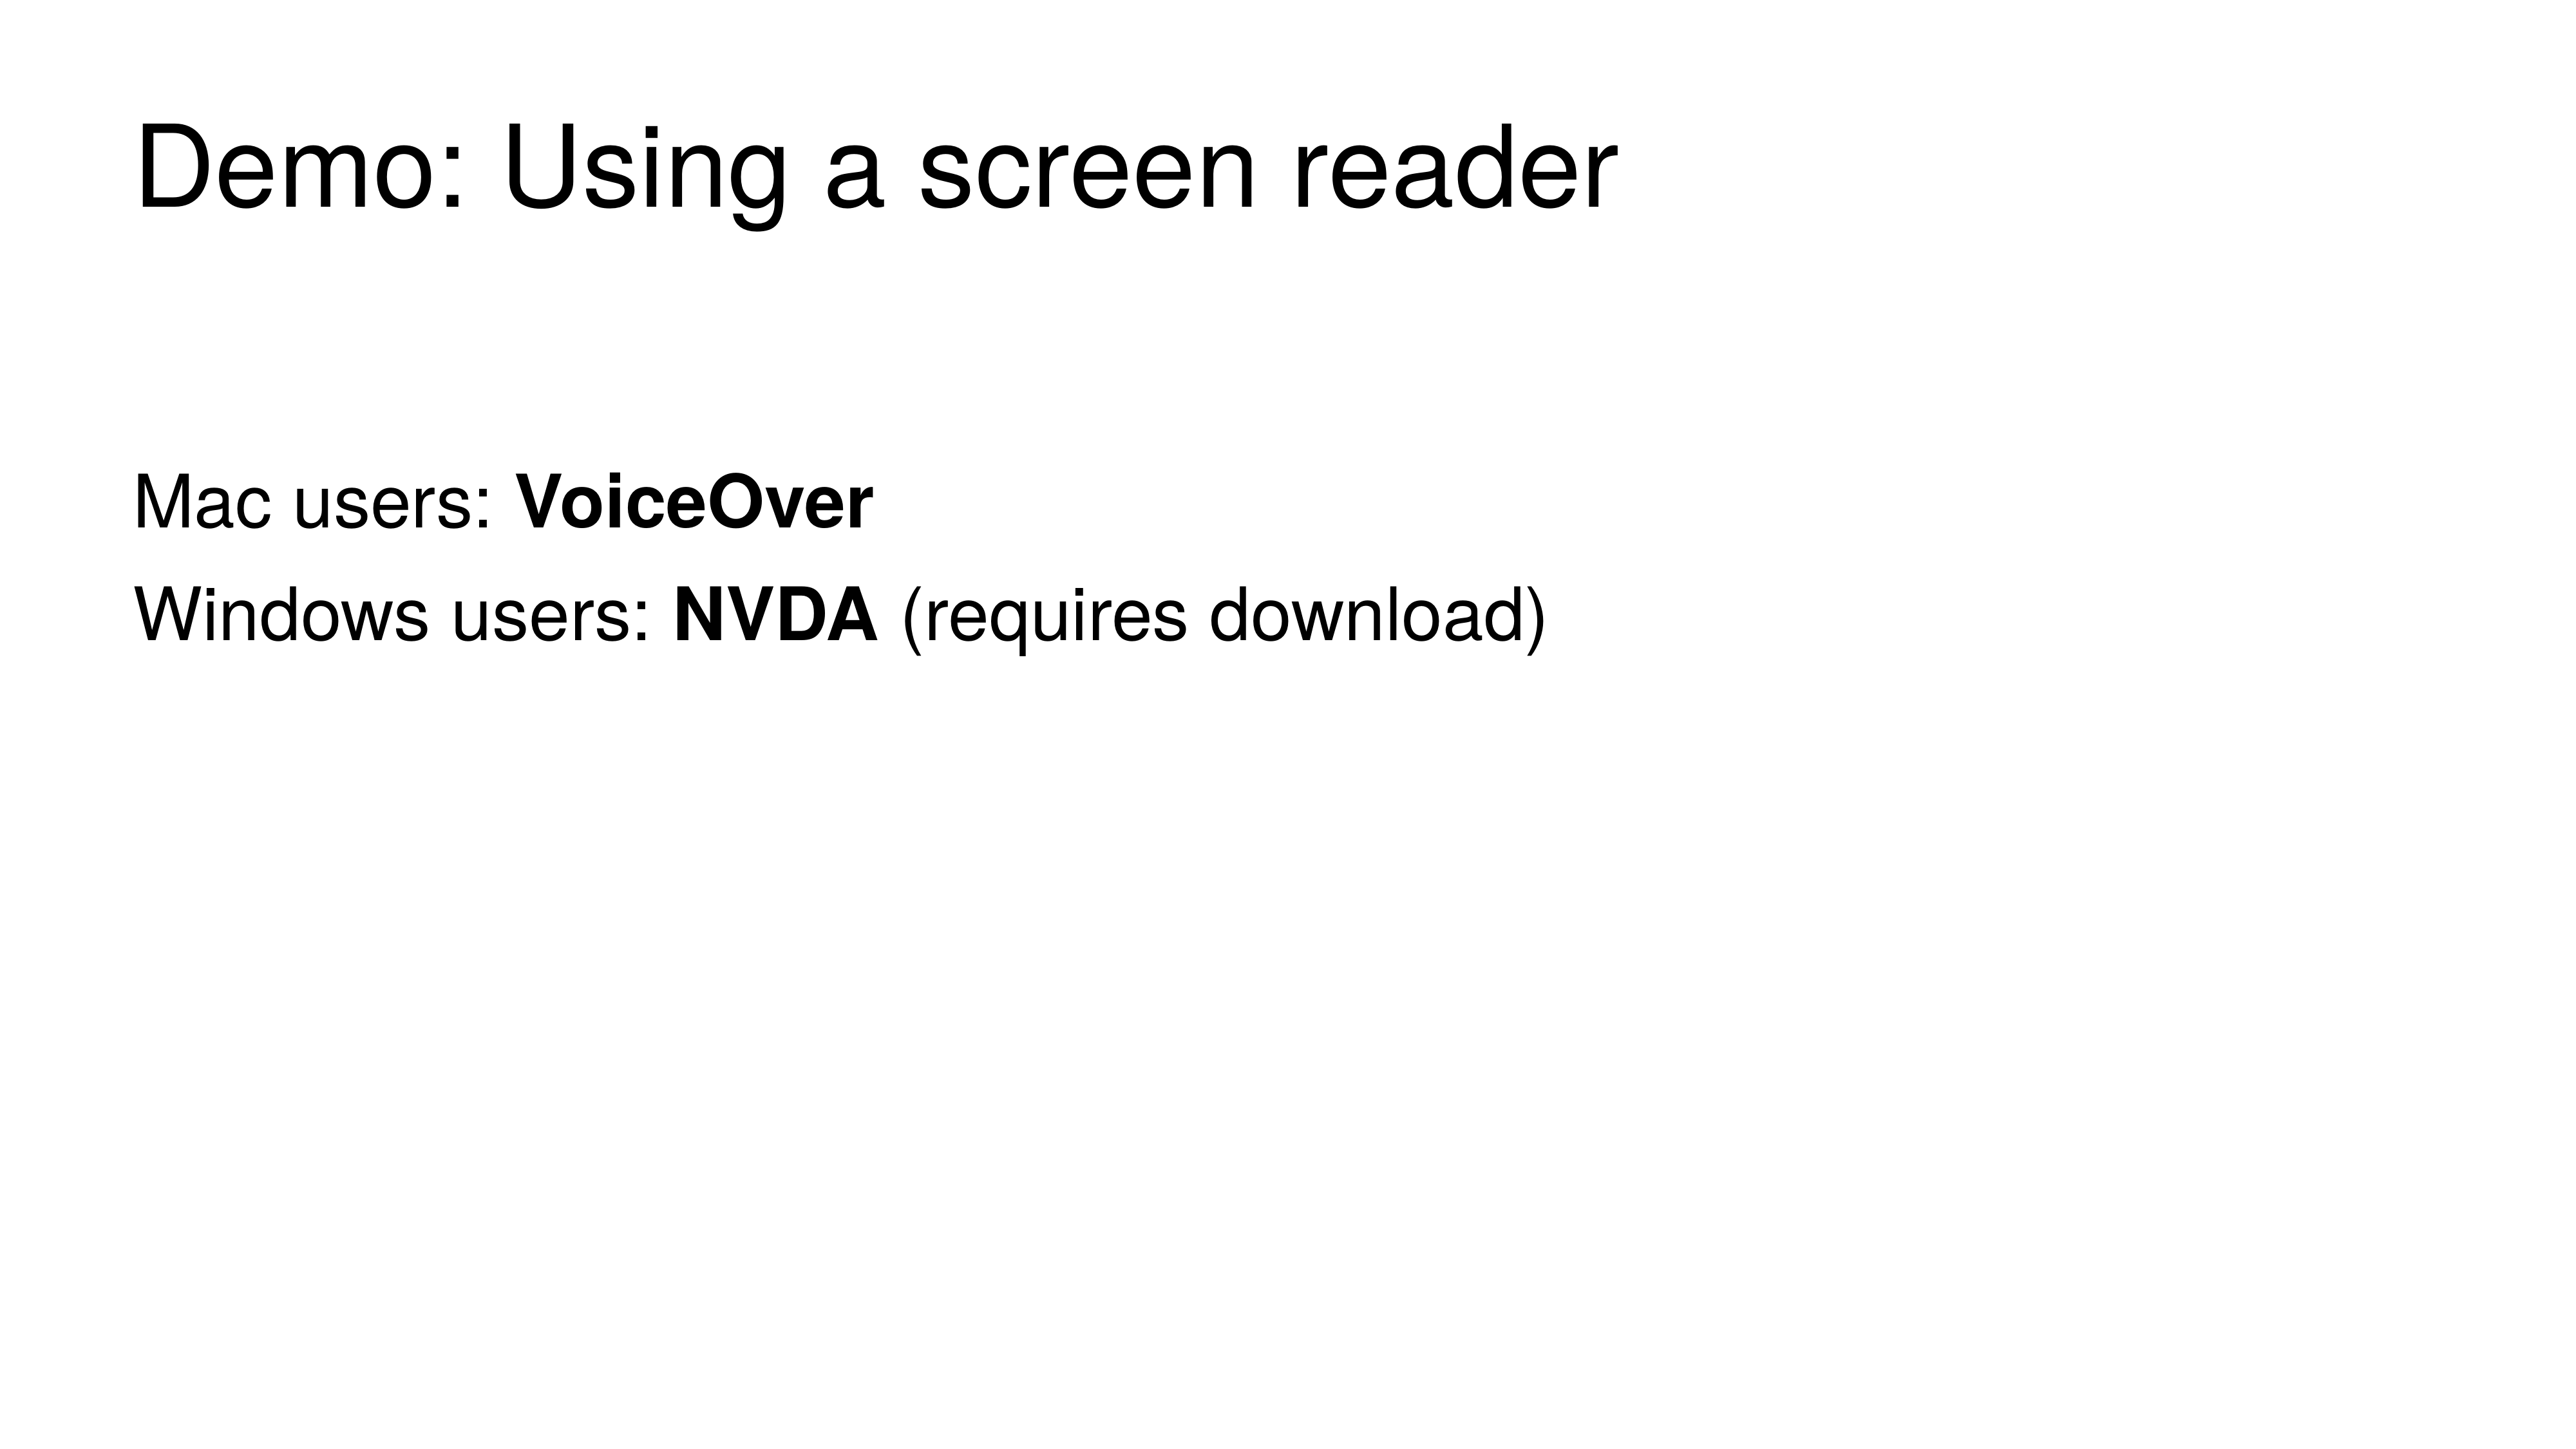

# Demo: Using a screen reader
Mac users: VoiceOver
Windows users: NVDA (requires download)